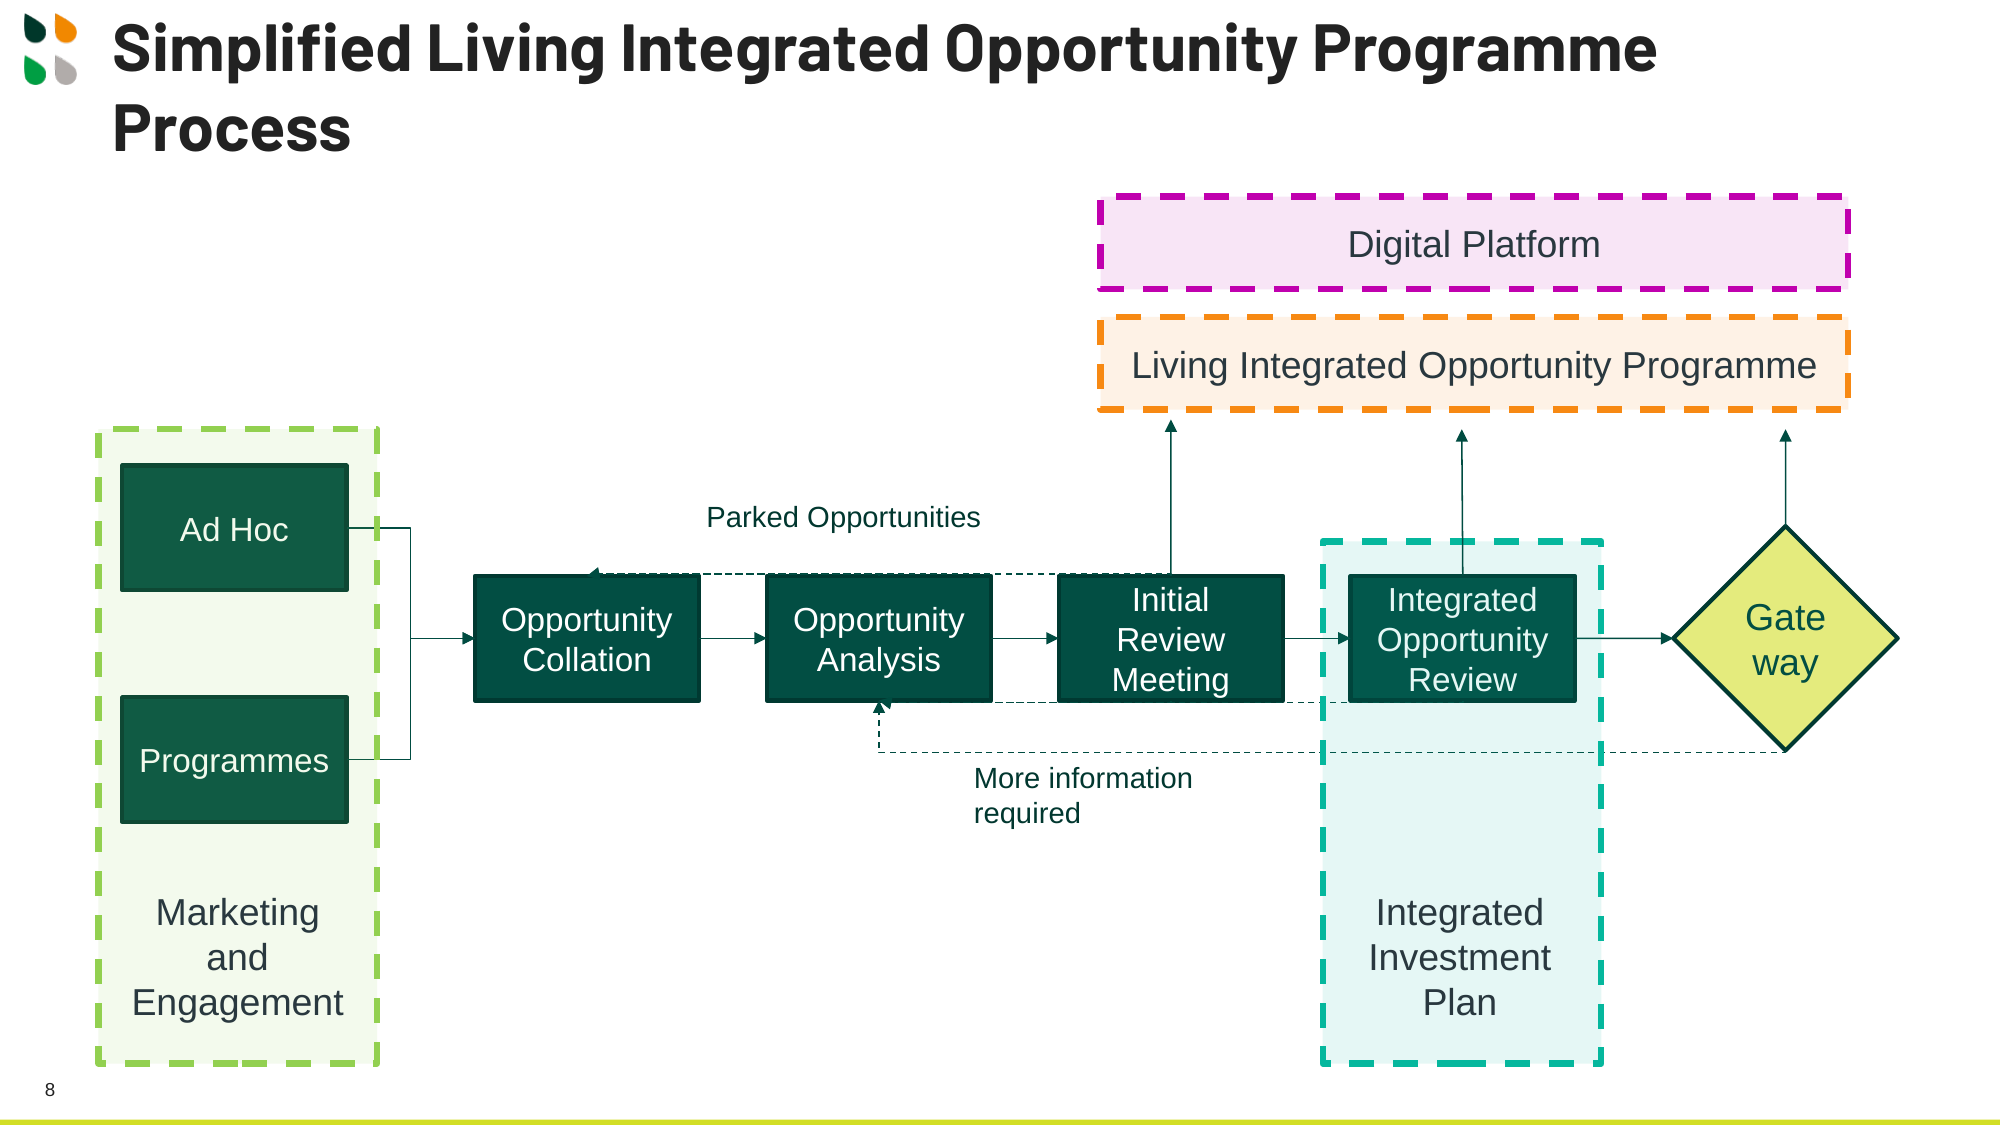

Simplified Living Integrated Opportunity Programme Process
Digital Platform
Living Integrated Opportunity Programme

Ad Hoc
Parked Opportunities
Gateway

Opportunity Collation
Opportunity Analysis
Initial Review Meeting
Integrated Opportunity Review
Programmes
More information required
Marketing and Engagement
Integrated Investment Plan
8